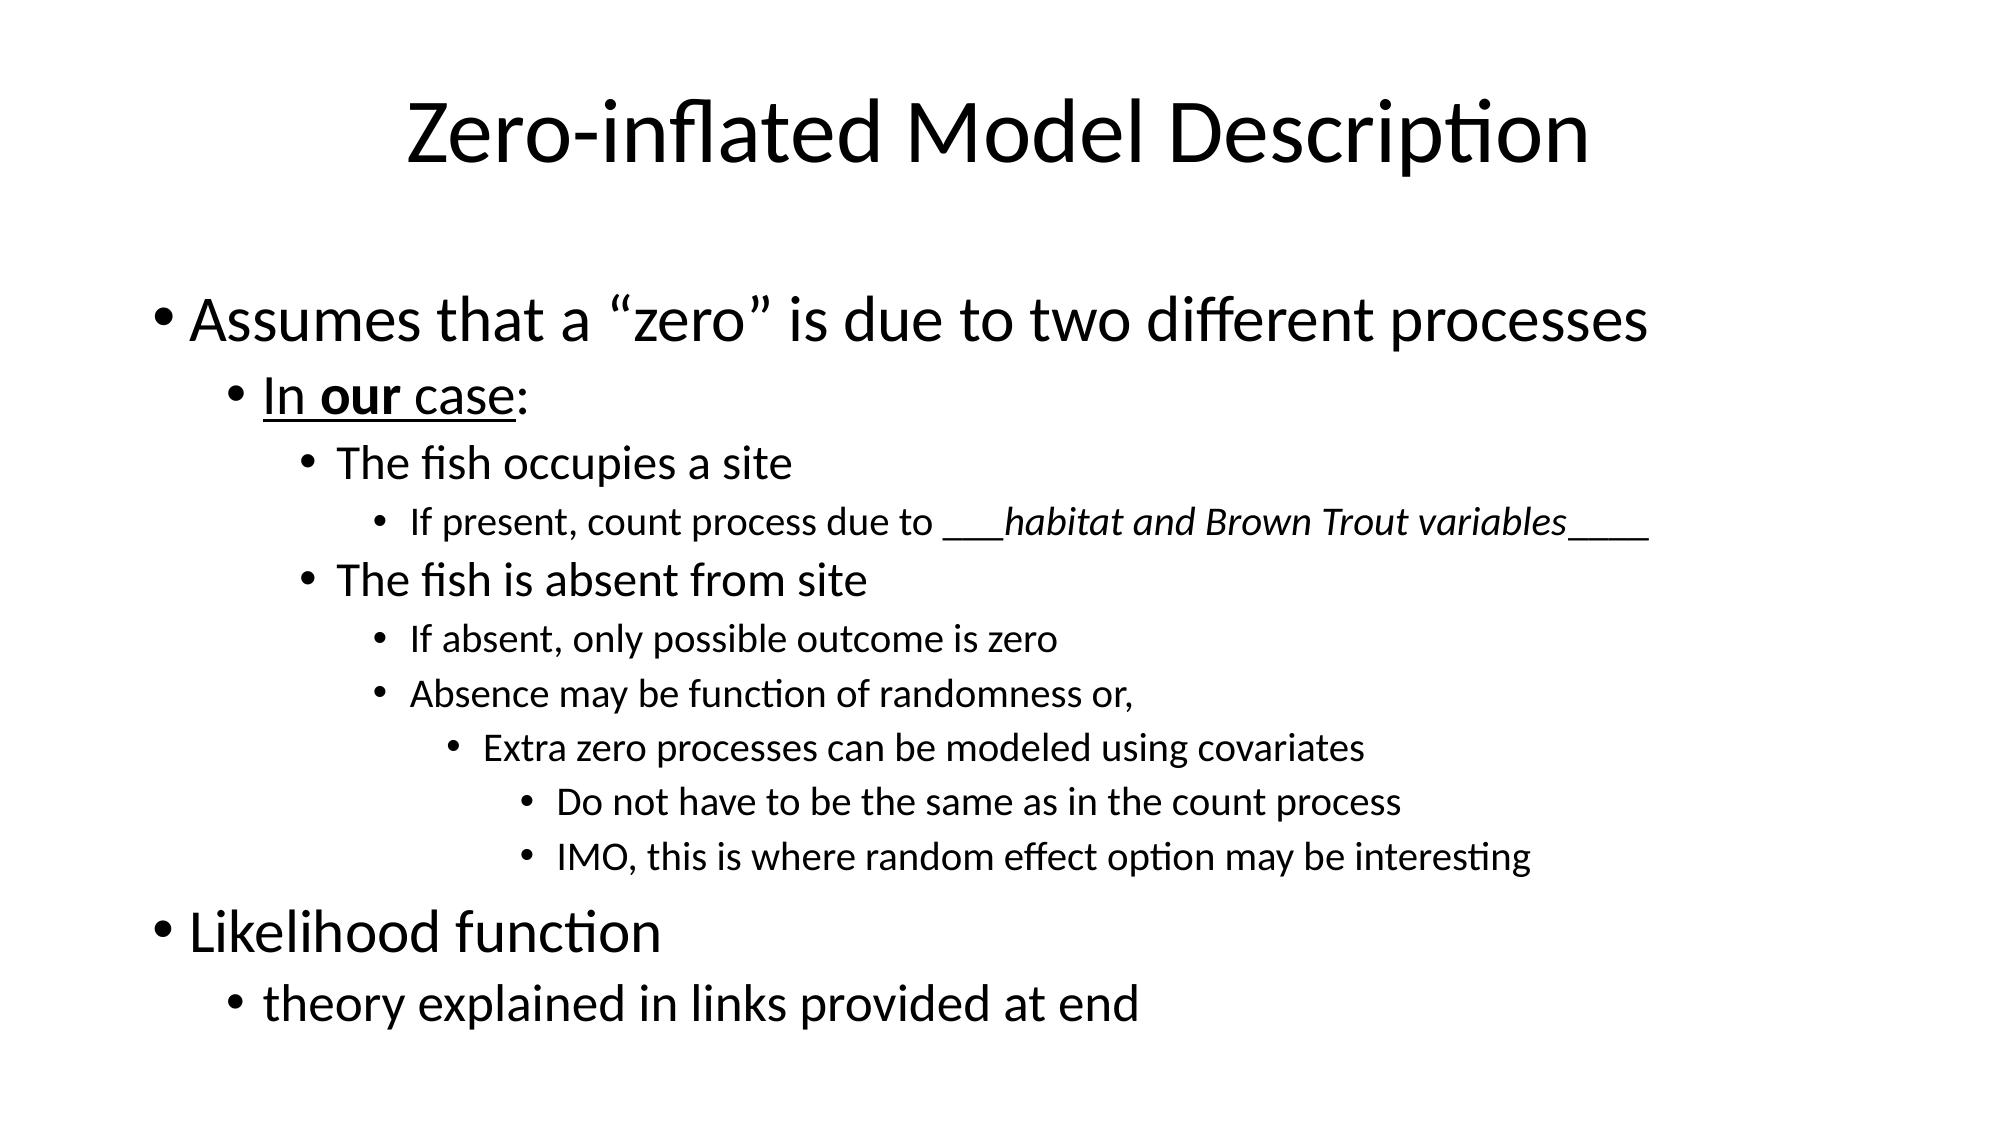

# Zero-inflated Model Description
Assumes that a “zero” is due to two different processes
In our case:
The fish occupies a site
If present, count process due to ___habitat and Brown Trout variables____
The fish is absent from site
If absent, only possible outcome is zero
Absence may be function of randomness or,
Extra zero processes can be modeled using covariates
Do not have to be the same as in the count process
IMO, this is where random effect option may be interesting
Likelihood function
theory explained in links provided at end